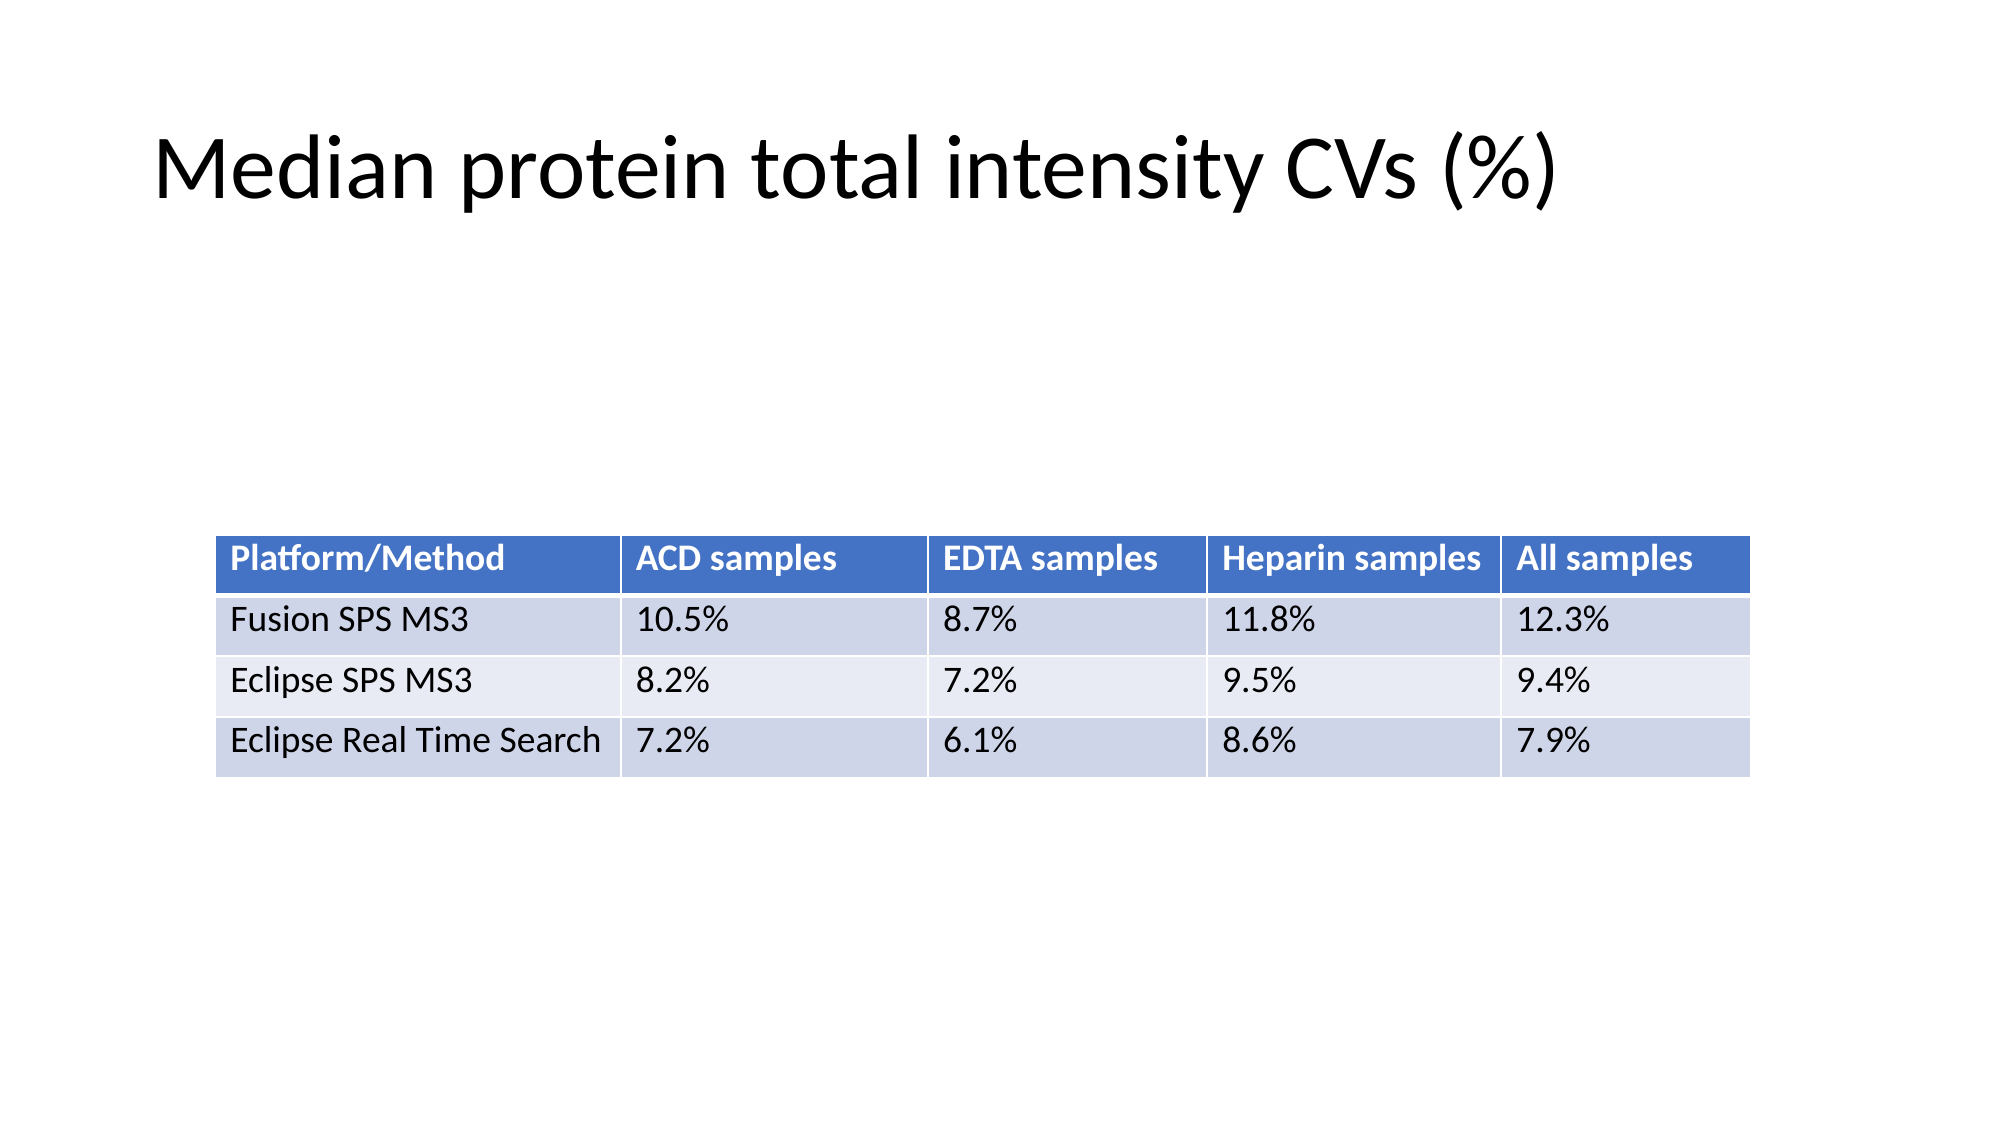

# Median protein total intensity CVs (%)
| Platform/Method | ACD samples | EDTA samples | Heparin samples | All samples |
| --- | --- | --- | --- | --- |
| Fusion SPS MS3 | 10.5% | 8.7% | 11.8% | 12.3% |
| Eclipse SPS MS3 | 8.2% | 7.2% | 9.5% | 9.4% |
| Eclipse Real Time Search | 7.2% | 6.1% | 8.6% | 7.9% |